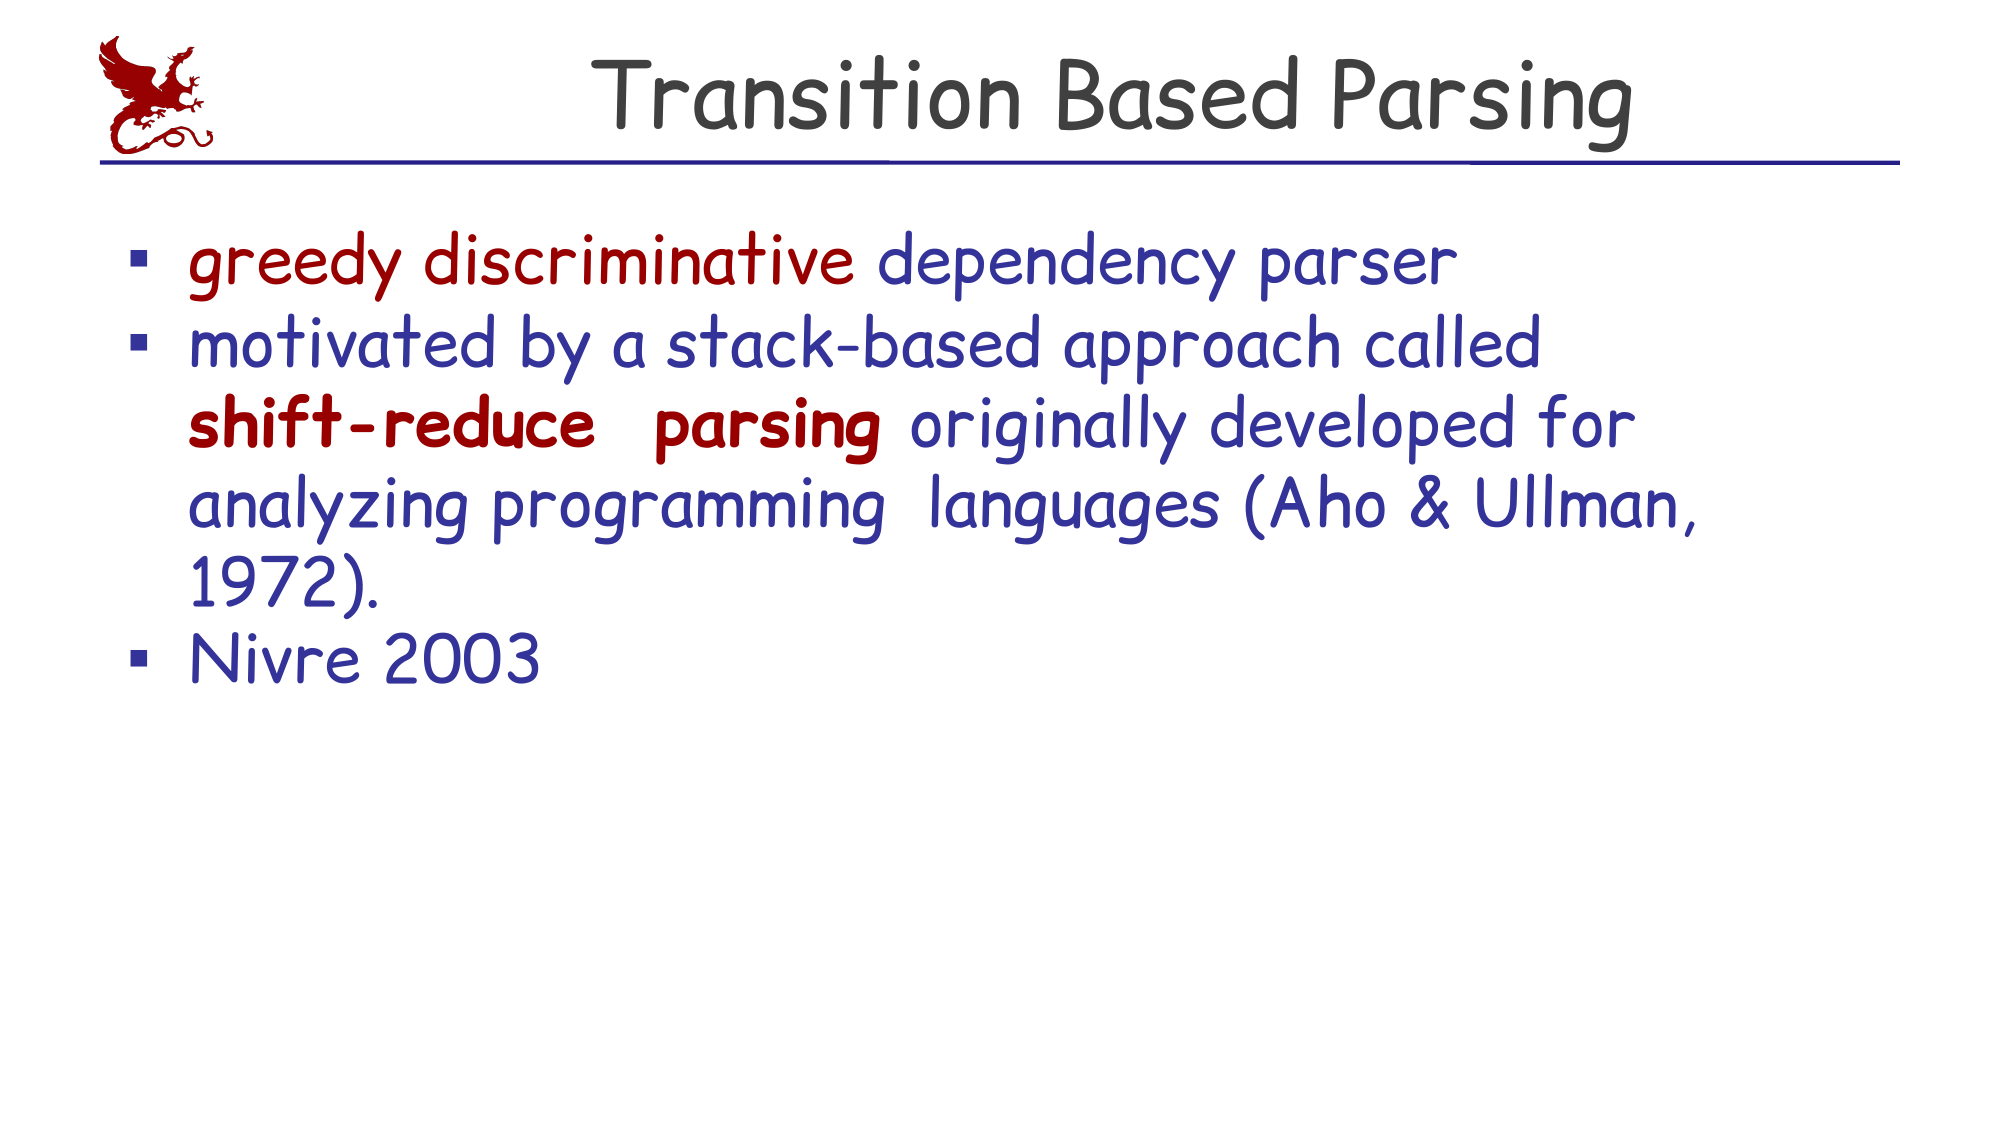

# Transition Based Parsing
greedy discriminative dependency parser
motivated by a stack-based approach called shift-reduce  parsing originally developed for analyzing programming  languages (Aho & Ullman, 1972).
Nivre 2003